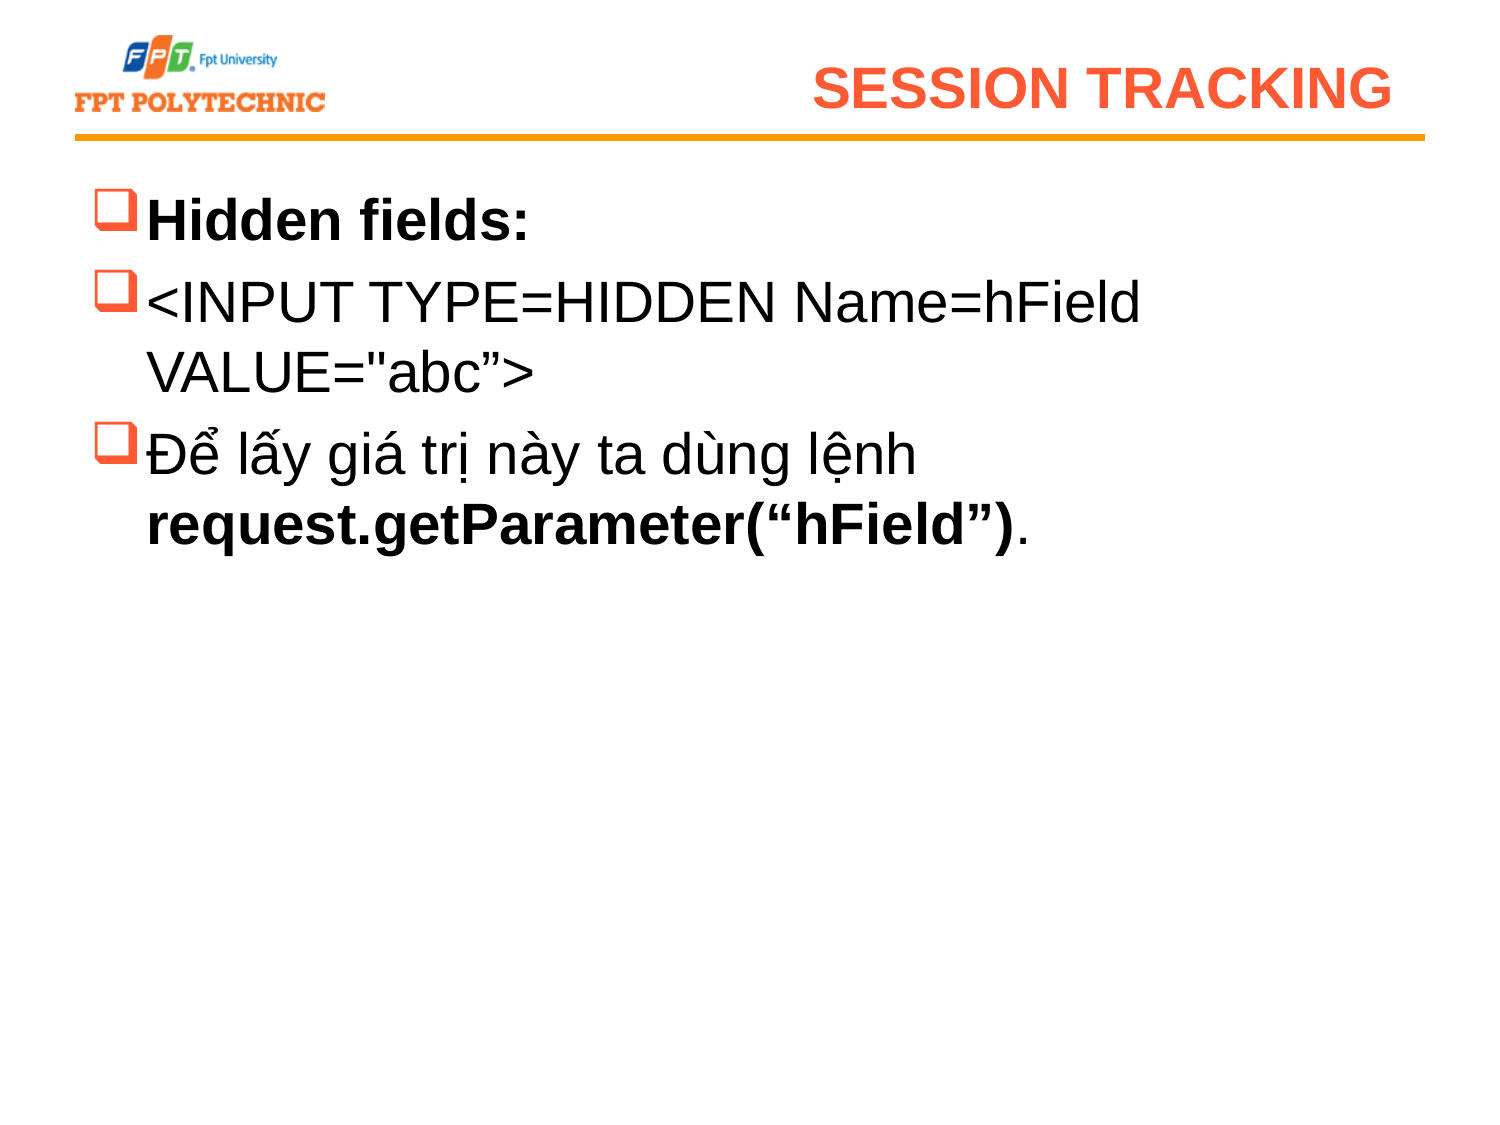

# Session Tracking
Hidden fields:
<INPUT TYPE=HIDDEN Name=hField VALUE="abc”>
Để lấy giá trị này ta dùng lệnh request.getParameter(“hField”).